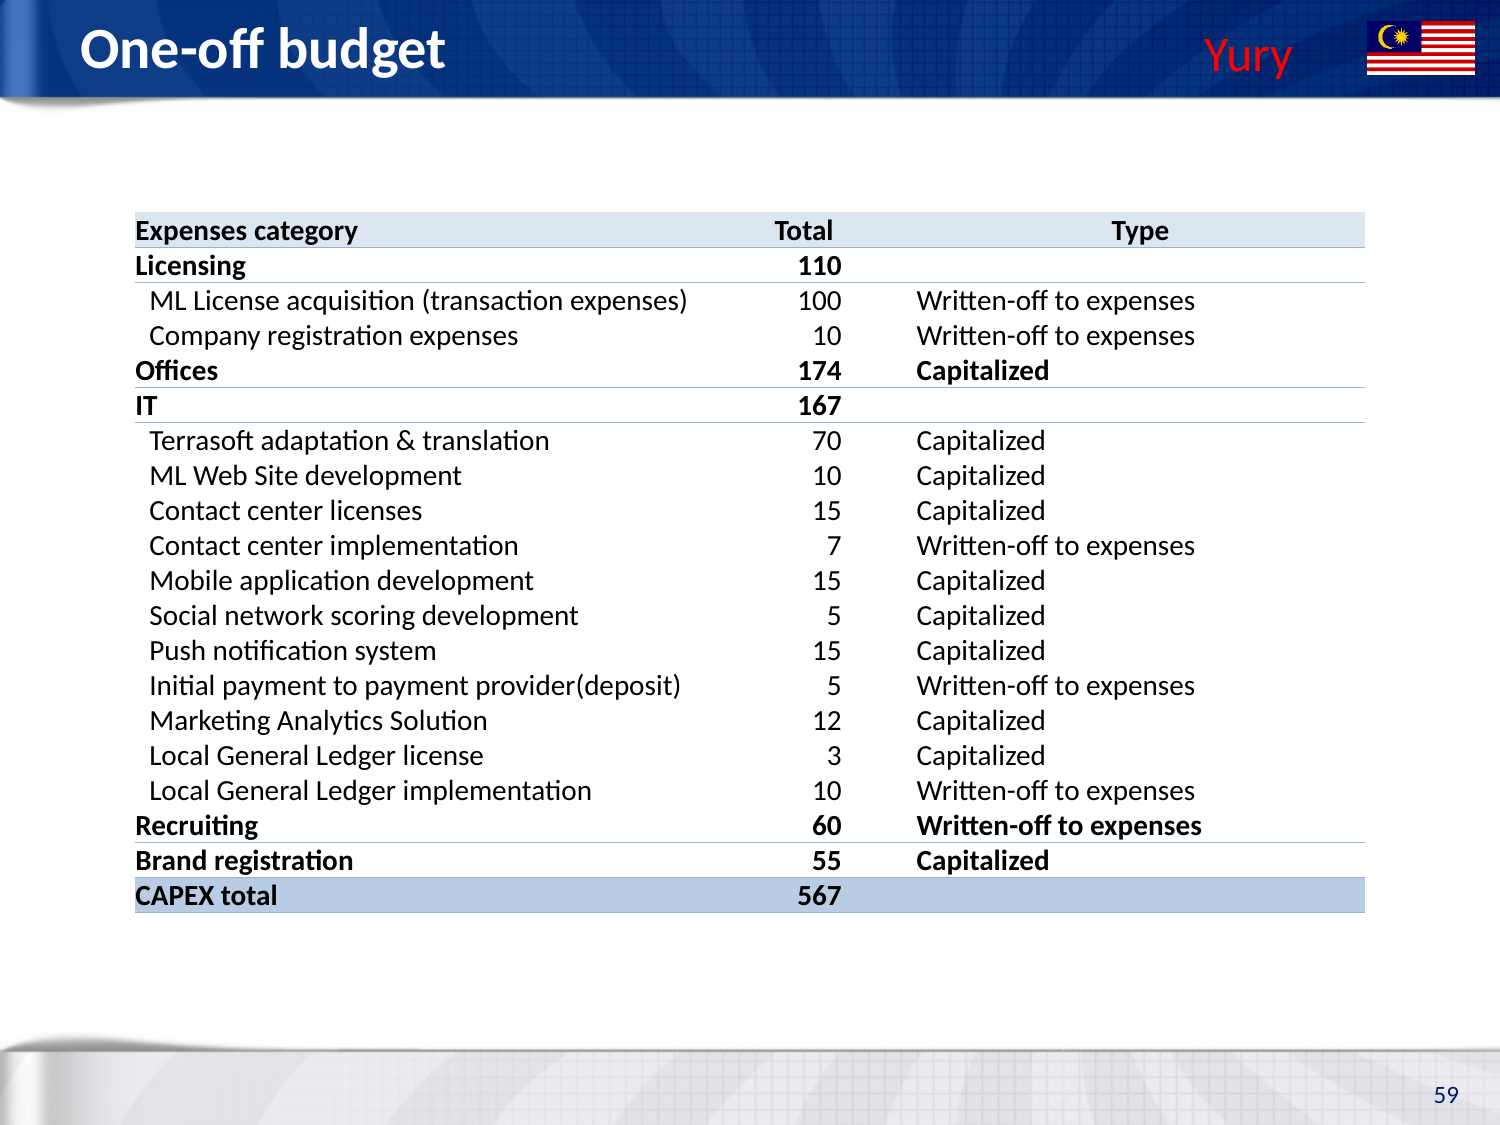

Yury
# One-off budget
| Expenses category | Total |  | Type |
| --- | --- | --- | --- |
| Licensing | 110 |  |  |
| ML License acquisition (transaction expenses) | 100 |  | Written-off to expenses |
| Company registration expenses | 10 |  | Written-off to expenses |
| Offices | 174 |  | Capitalized |
| IT | 167 |  |  |
| Terrasoft adaptation & translation | 70 |  | Capitalized |
| ML Web Site development | 10 |  | Capitalized |
| Contact center licenses | 15 |  | Capitalized |
| Contact center implementation | 7 |  | Written-off to expenses |
| Mobile application development | 15 |  | Capitalized |
| Social network scoring development | 5 |  | Capitalized |
| Push notification system | 15 |  | Capitalized |
| Initial payment to payment provider(deposit) | 5 |  | Written-off to expenses |
| Marketing Analytics Solution | 12 |  | Capitalized |
| Local General Ledger license | 3 |  | Capitalized |
| Local General Ledger implementation | 10 |  | Written-off to expenses |
| Recruiting | 60 |  | Written-off to expenses |
| Brand registration | 55 |  | Capitalized |
| CAPEX total | 567 |  |  |
59